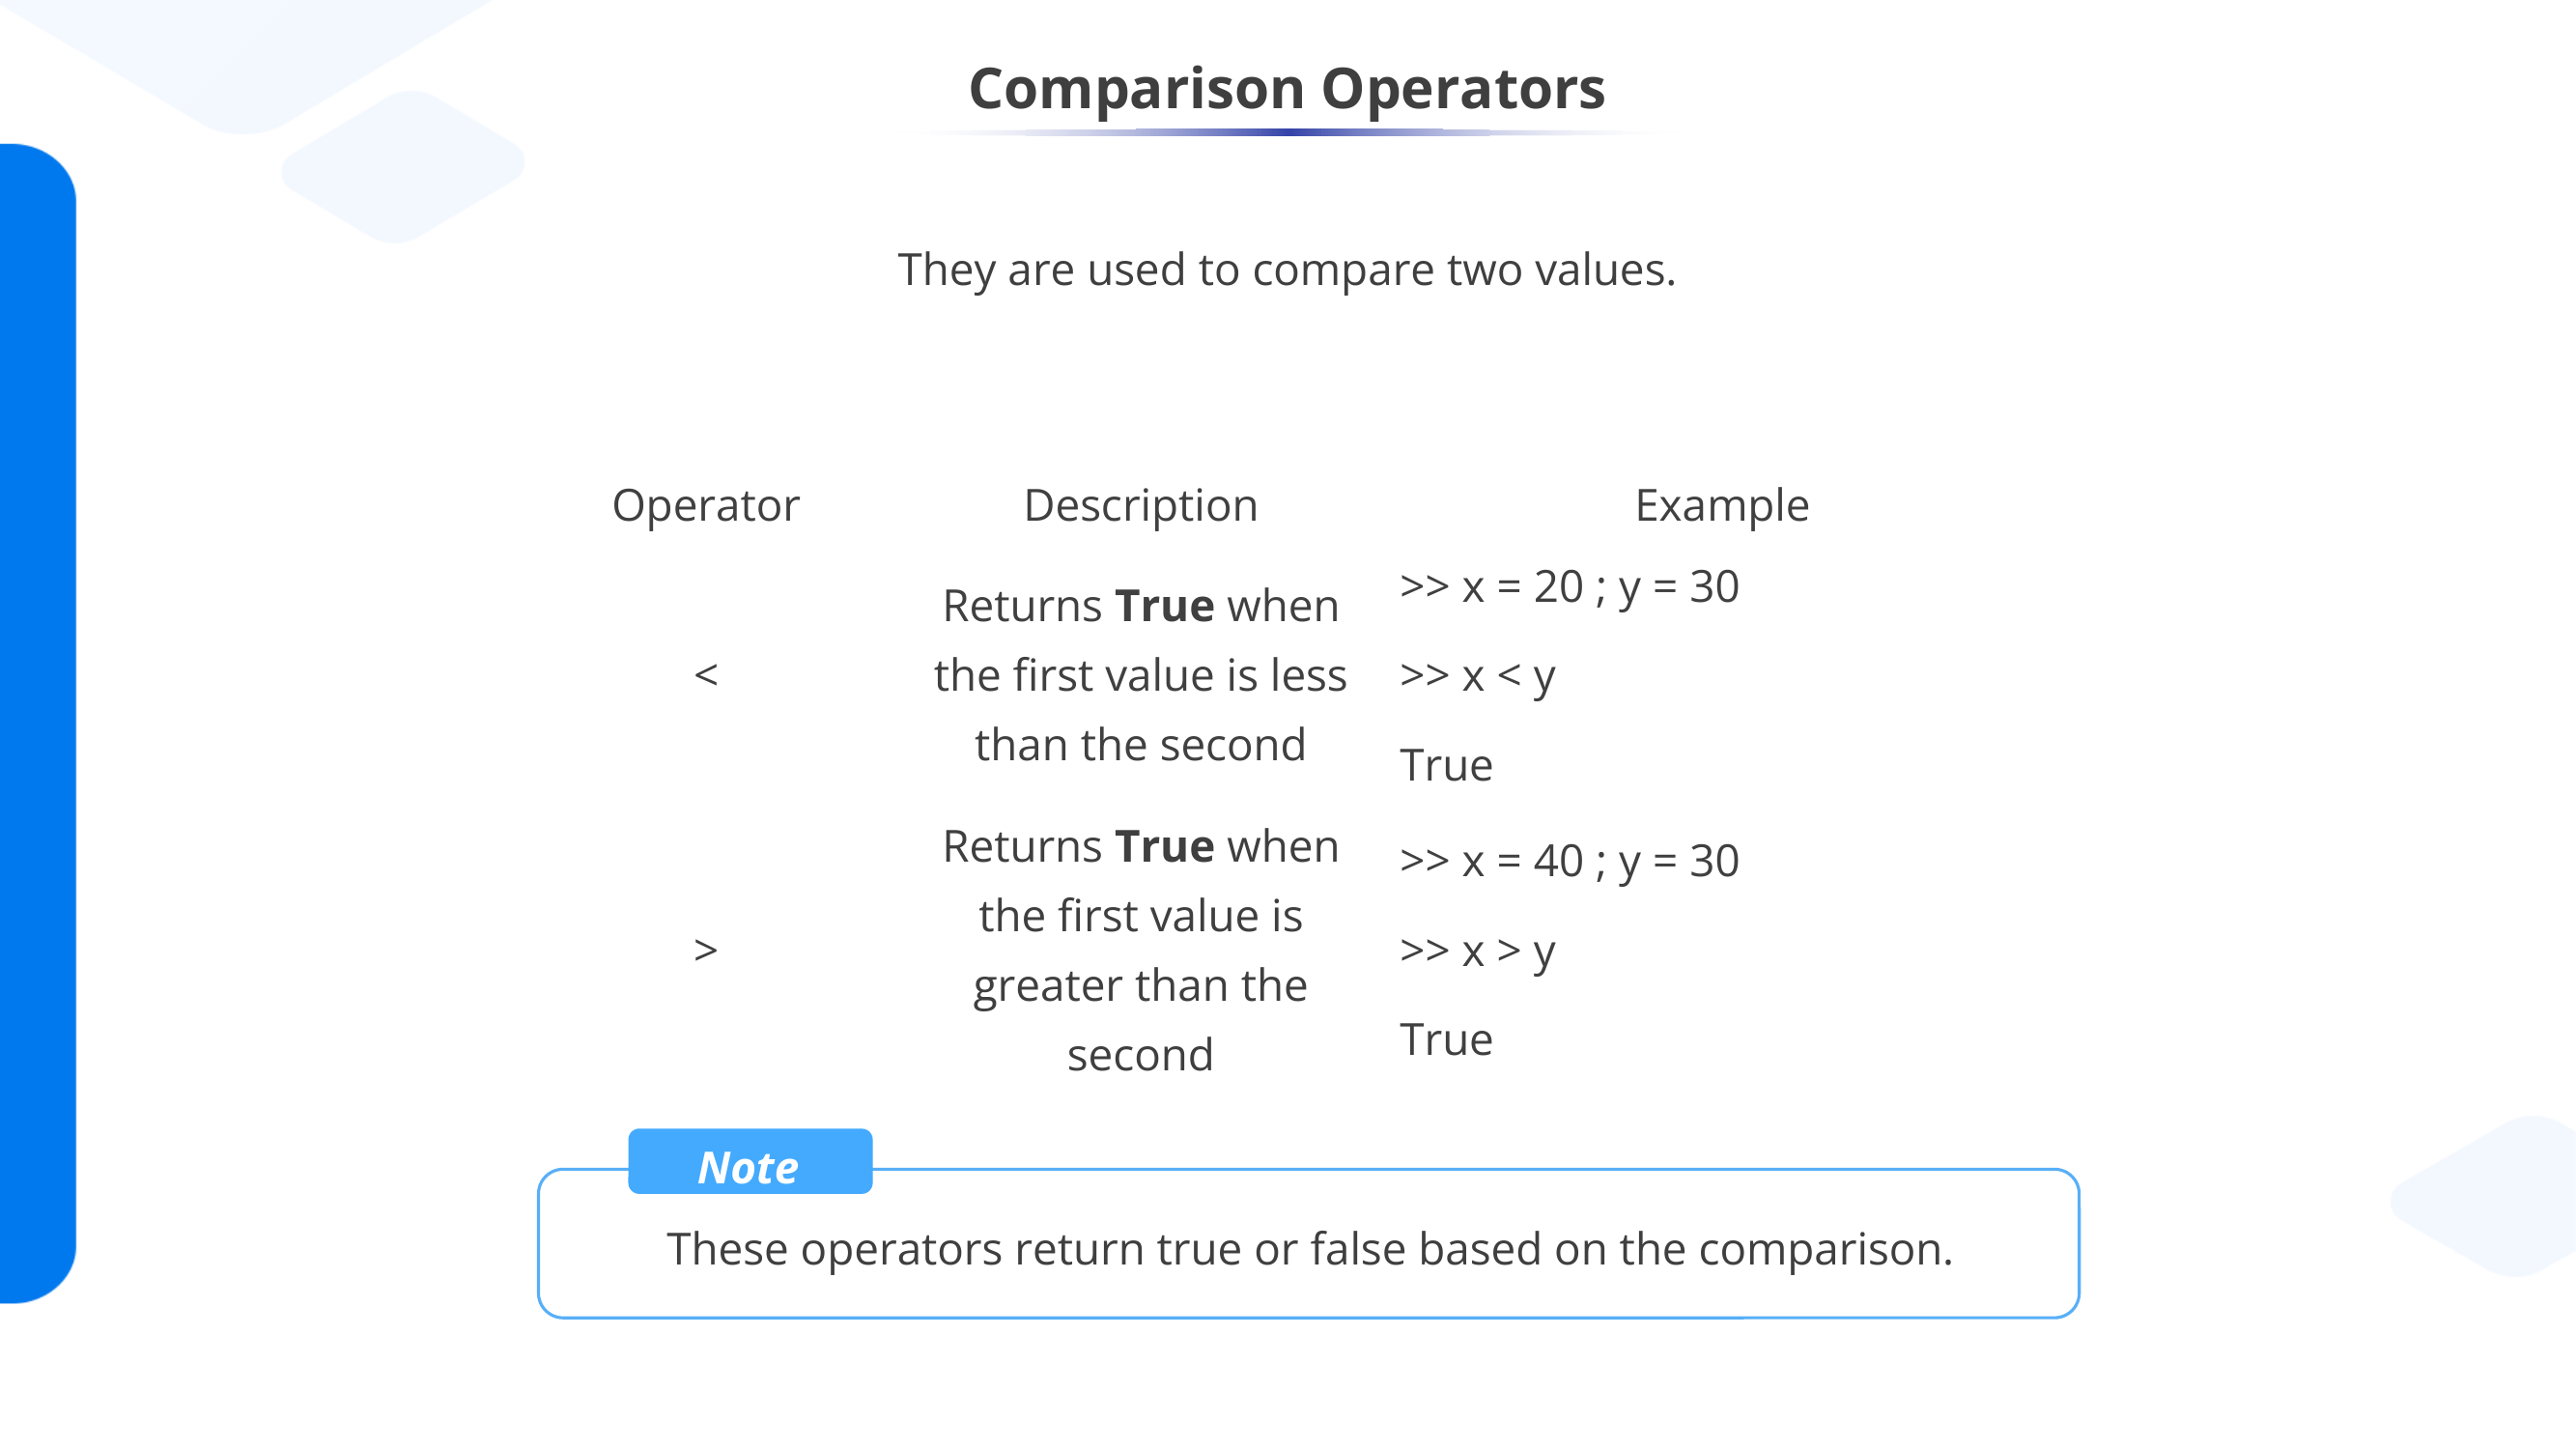

Comparison Operators

They are used to compare two values.
| Operator | Description | Example |
| --- | --- | --- |
| < | Returns True when the first value is less than the second | >> x = 20 ; y = 30 >> x < y True |
| > | Returns True when the first value is greater than the second | >> x = 40 ; y = 30 >> x > y True |

Note

These operators return true or false based on the comparison.